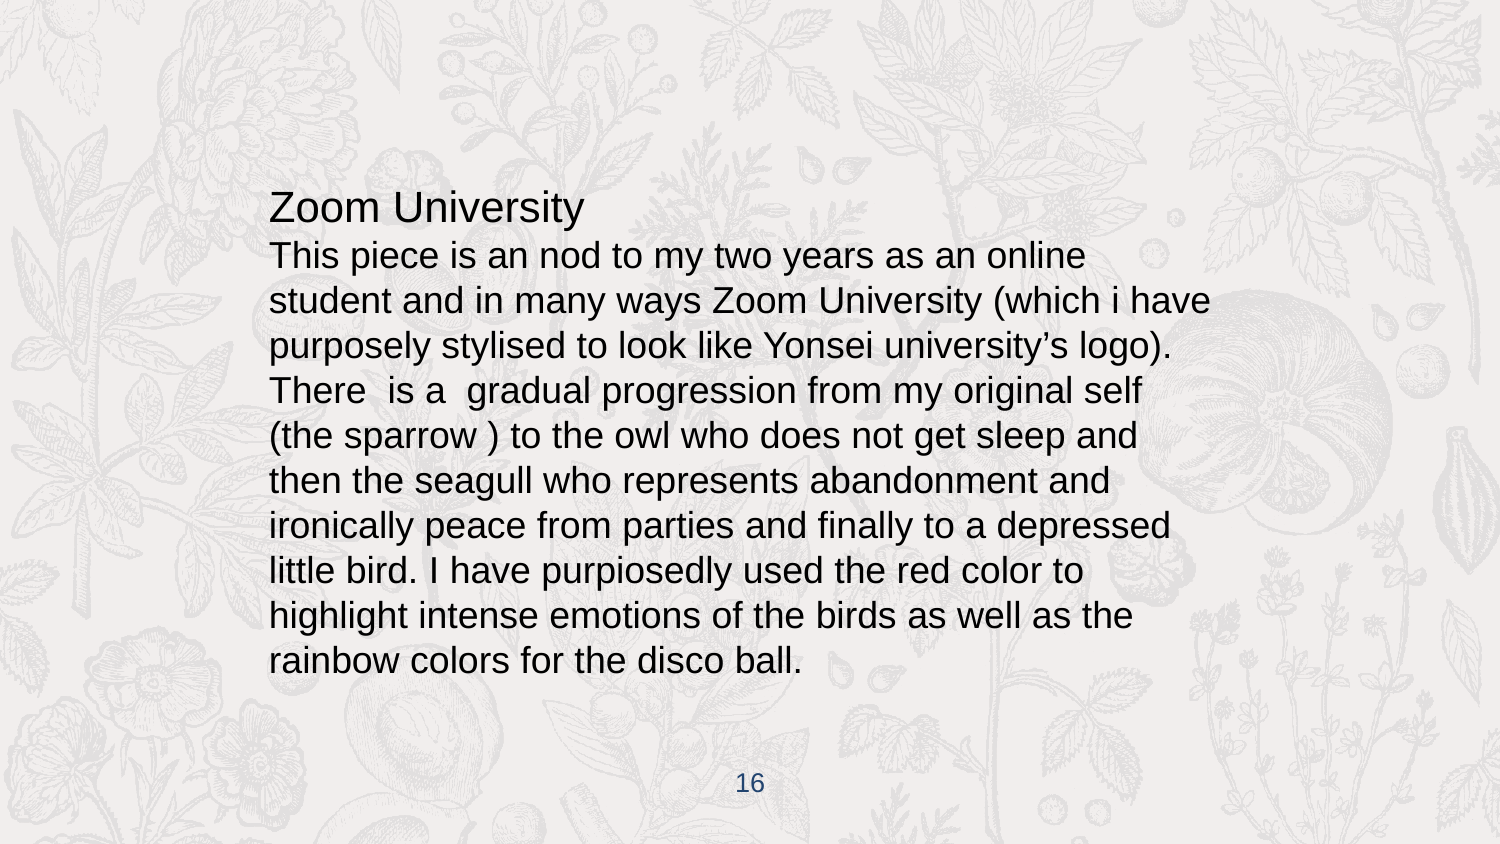

Zoom University
This piece is an nod to my two years as an online student and in many ways Zoom University (which i have purposely stylised to look like Yonsei university’s logo). There  is a  gradual progression from my original self (the sparrow ) to the owl who does not get sleep and then the seagull who represents abandonment and ironically peace from parties and finally to a depressed little bird. I have purpiosedly used the red color to highlight intense emotions of the birds as well as the rainbow colors for the disco ball.
16